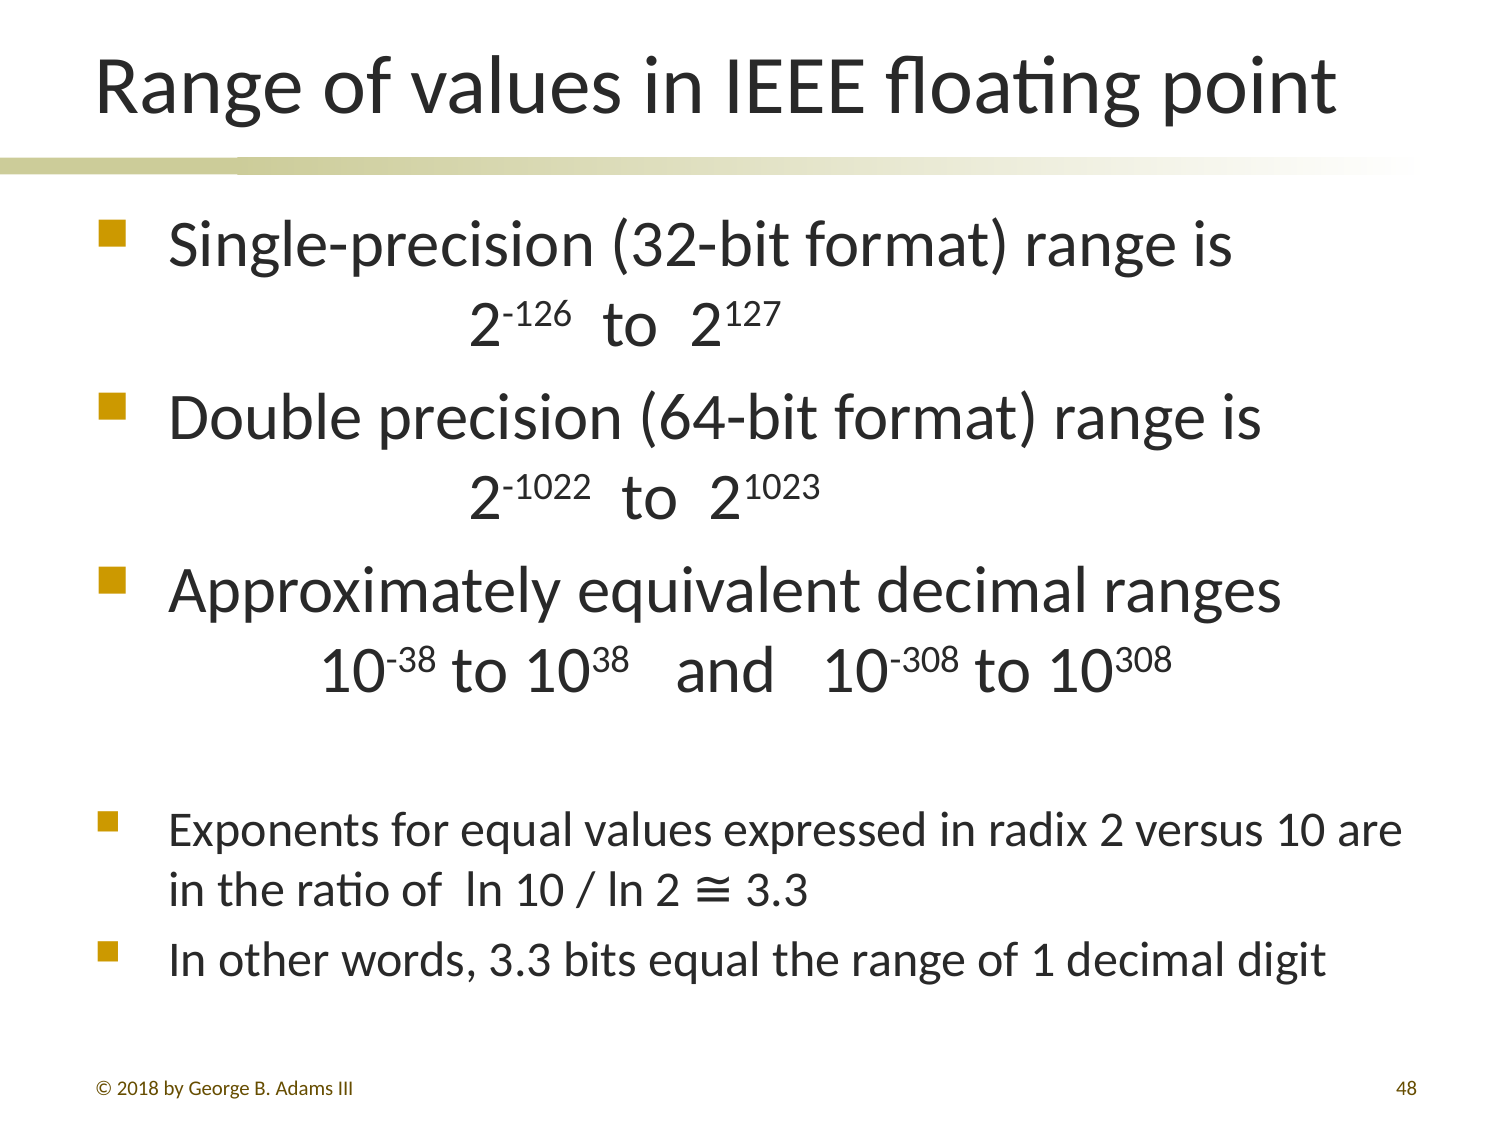

# Range of values in IEEE floating point
Single-precision (32-bit format) range is
		2-126  to  2127
Double precision (64-bit format) range is
		2-1022  to  21023
Approximately equivalent decimal ranges
	10-38 to 1038   and   10-308 to 10308
Exponents for equal values expressed in radix 2 versus 10 are in the ratio of  ln 10 / ln 2 ≅ 3.3
In other words, 3.3 bits equal the range of 1 decimal digit
© 2018 by George B. Adams III
48